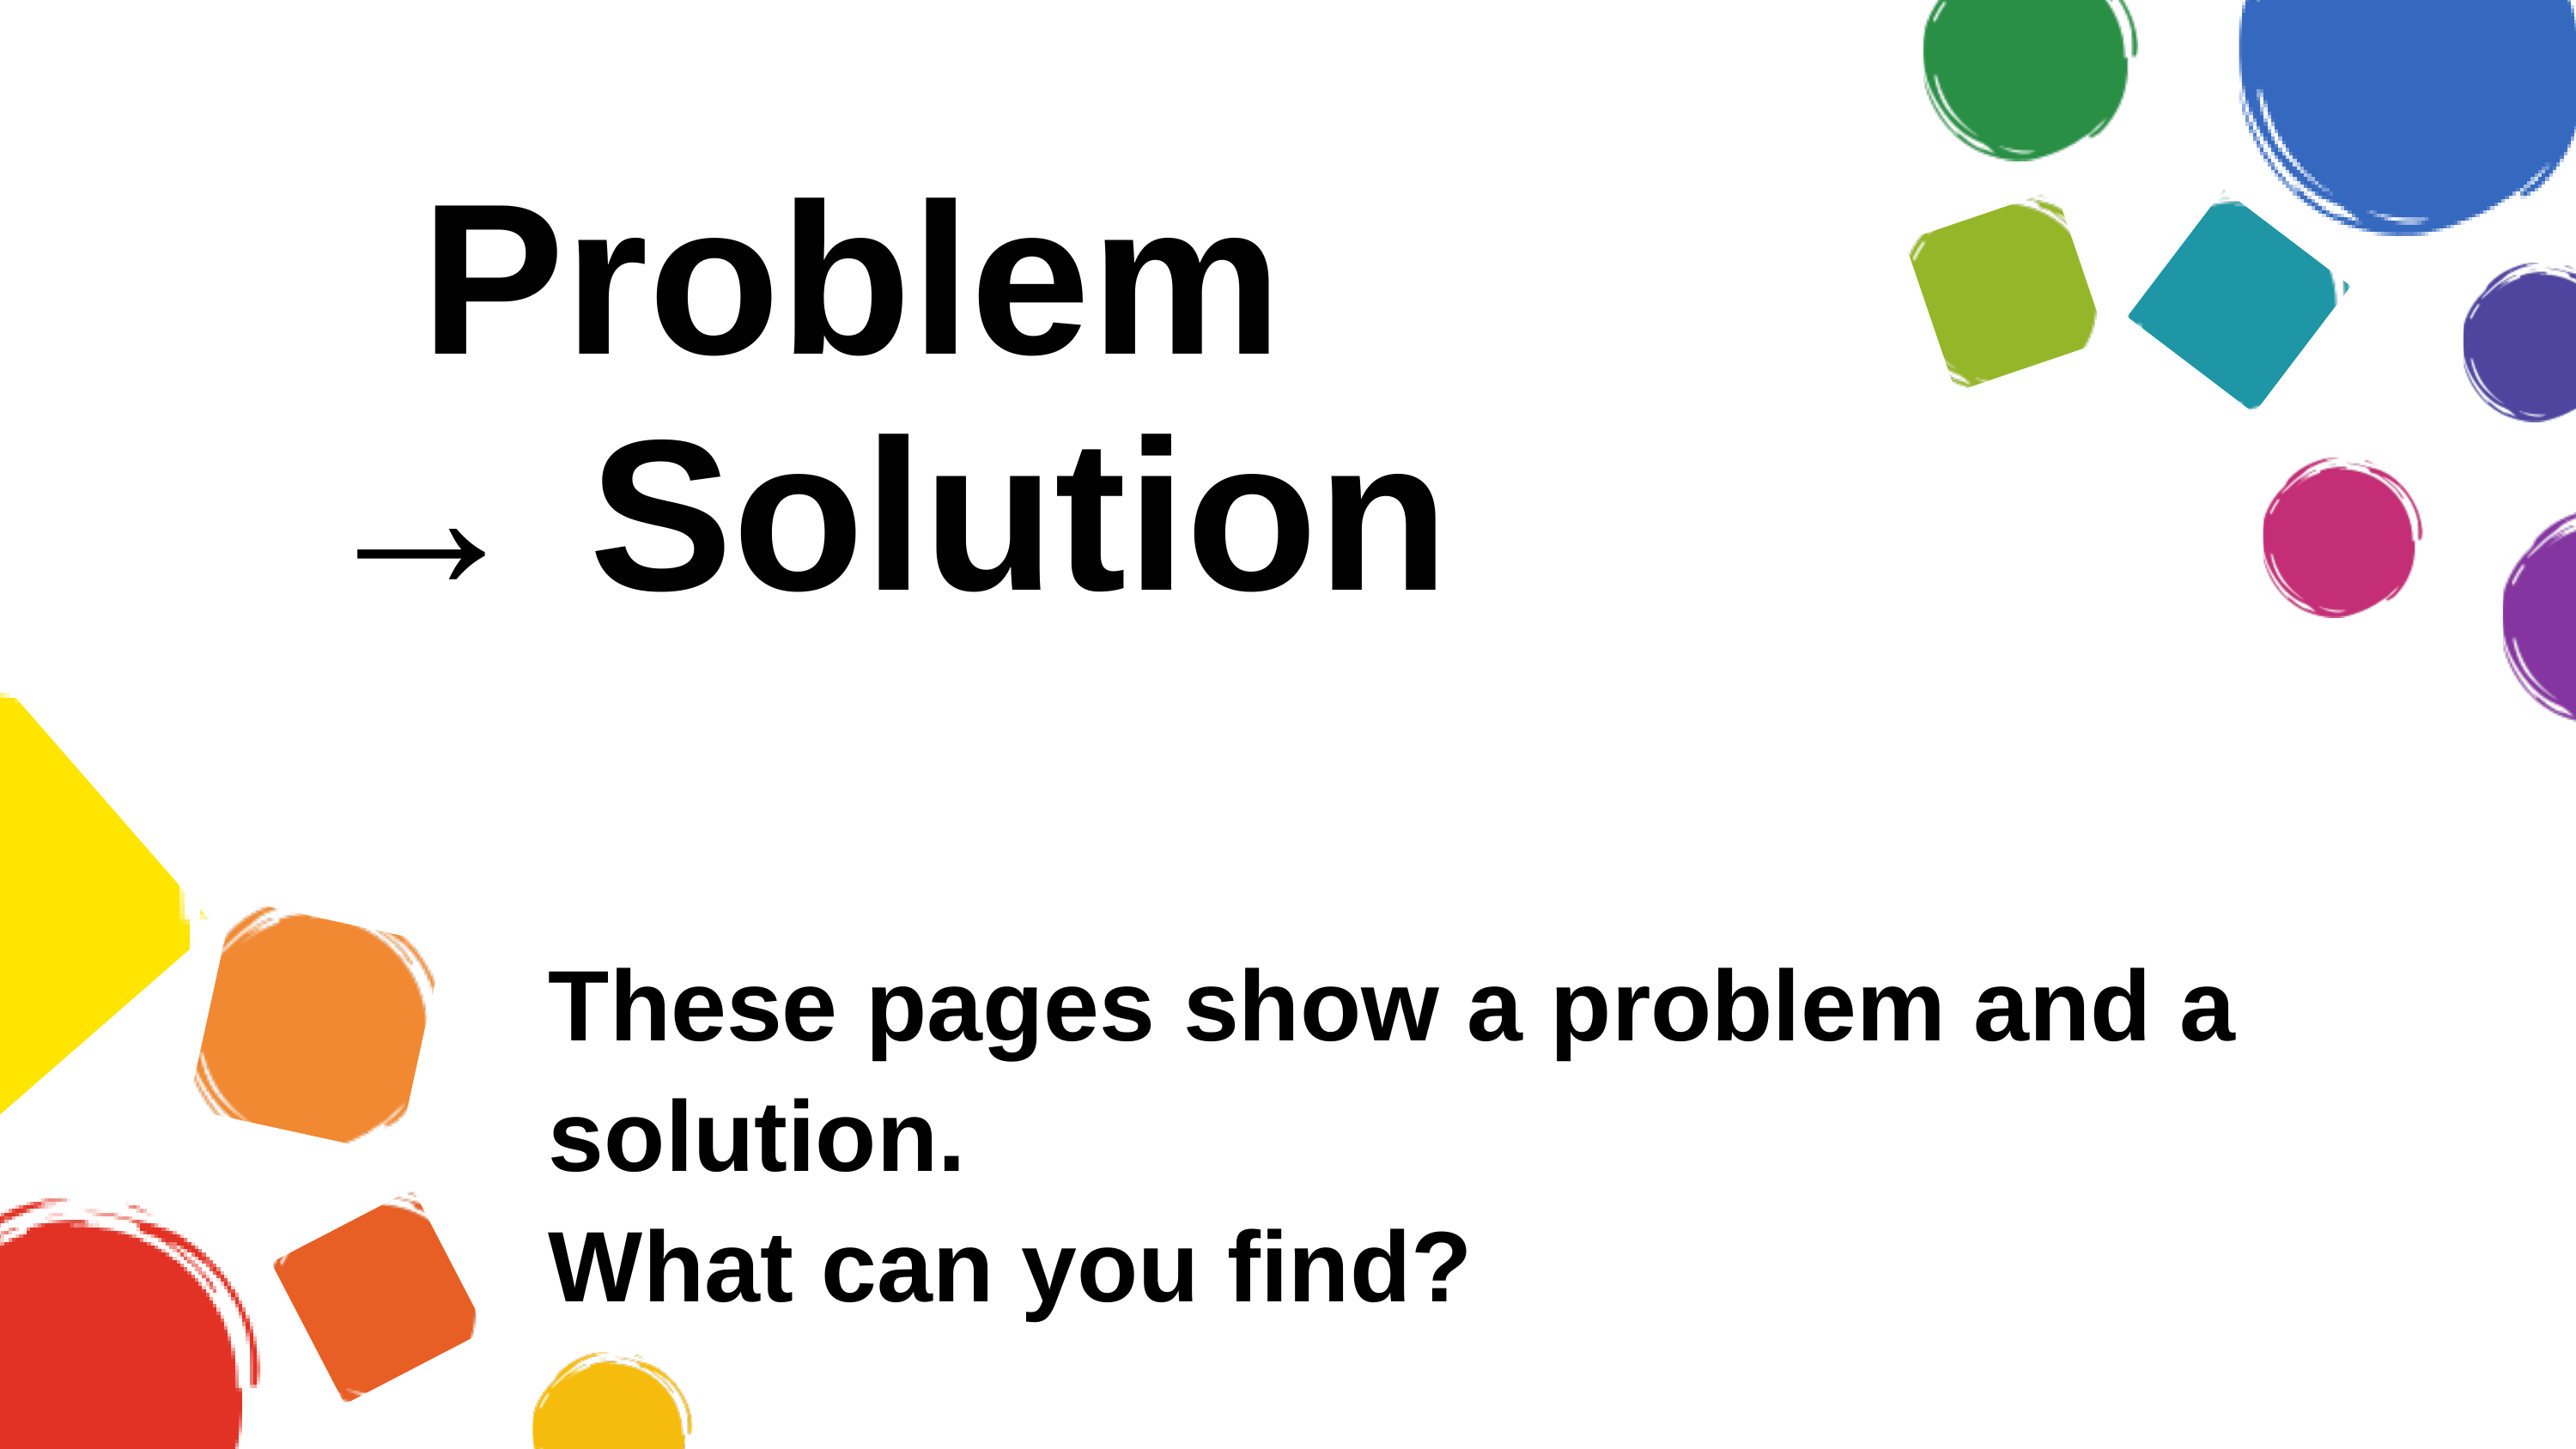

Problem
→ Solution

These pages show a problem and a solution.
What can you find?